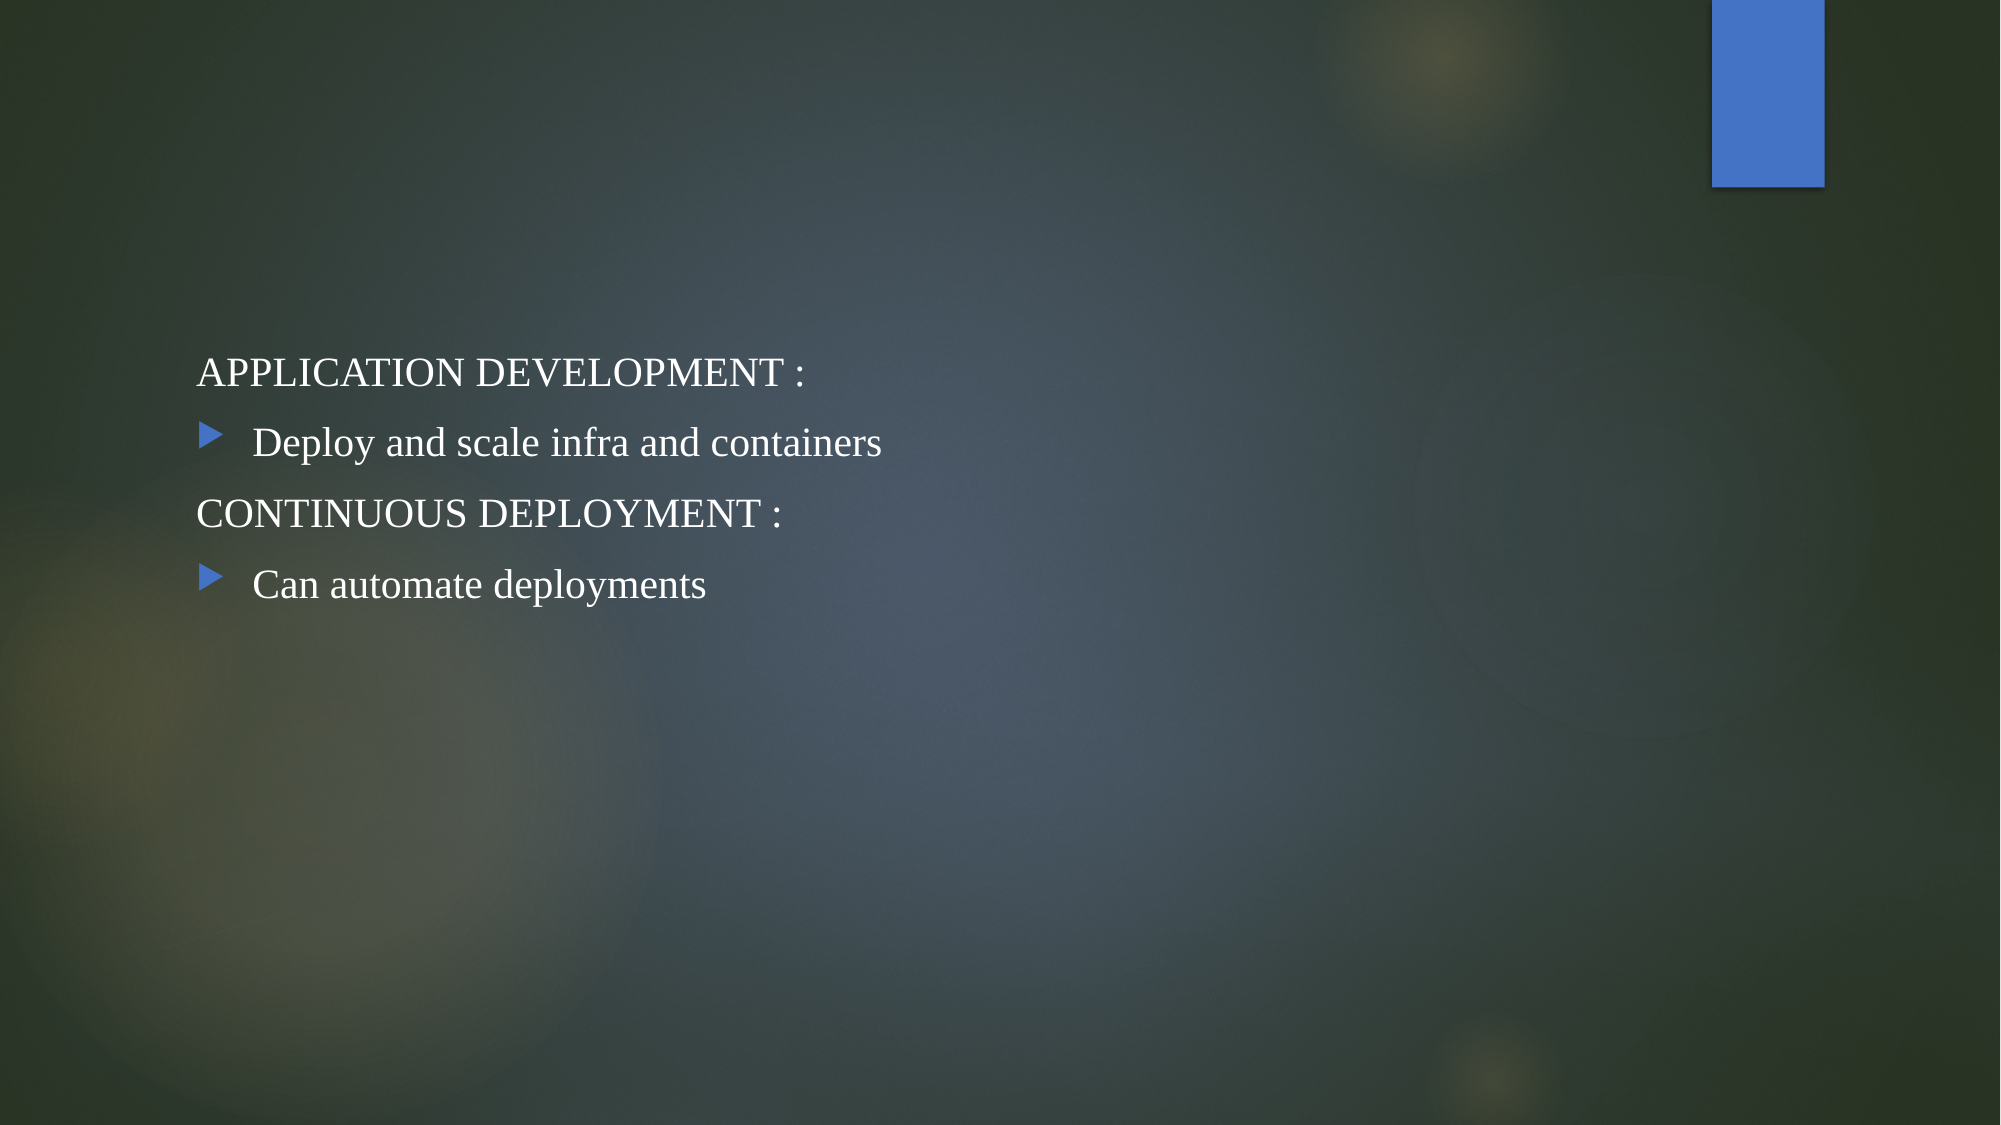

#
APPLICATION DEVELOPMENT :
Deploy and scale infra and containers
CONTINUOUS DEPLOYMENT :
Can automate deployments